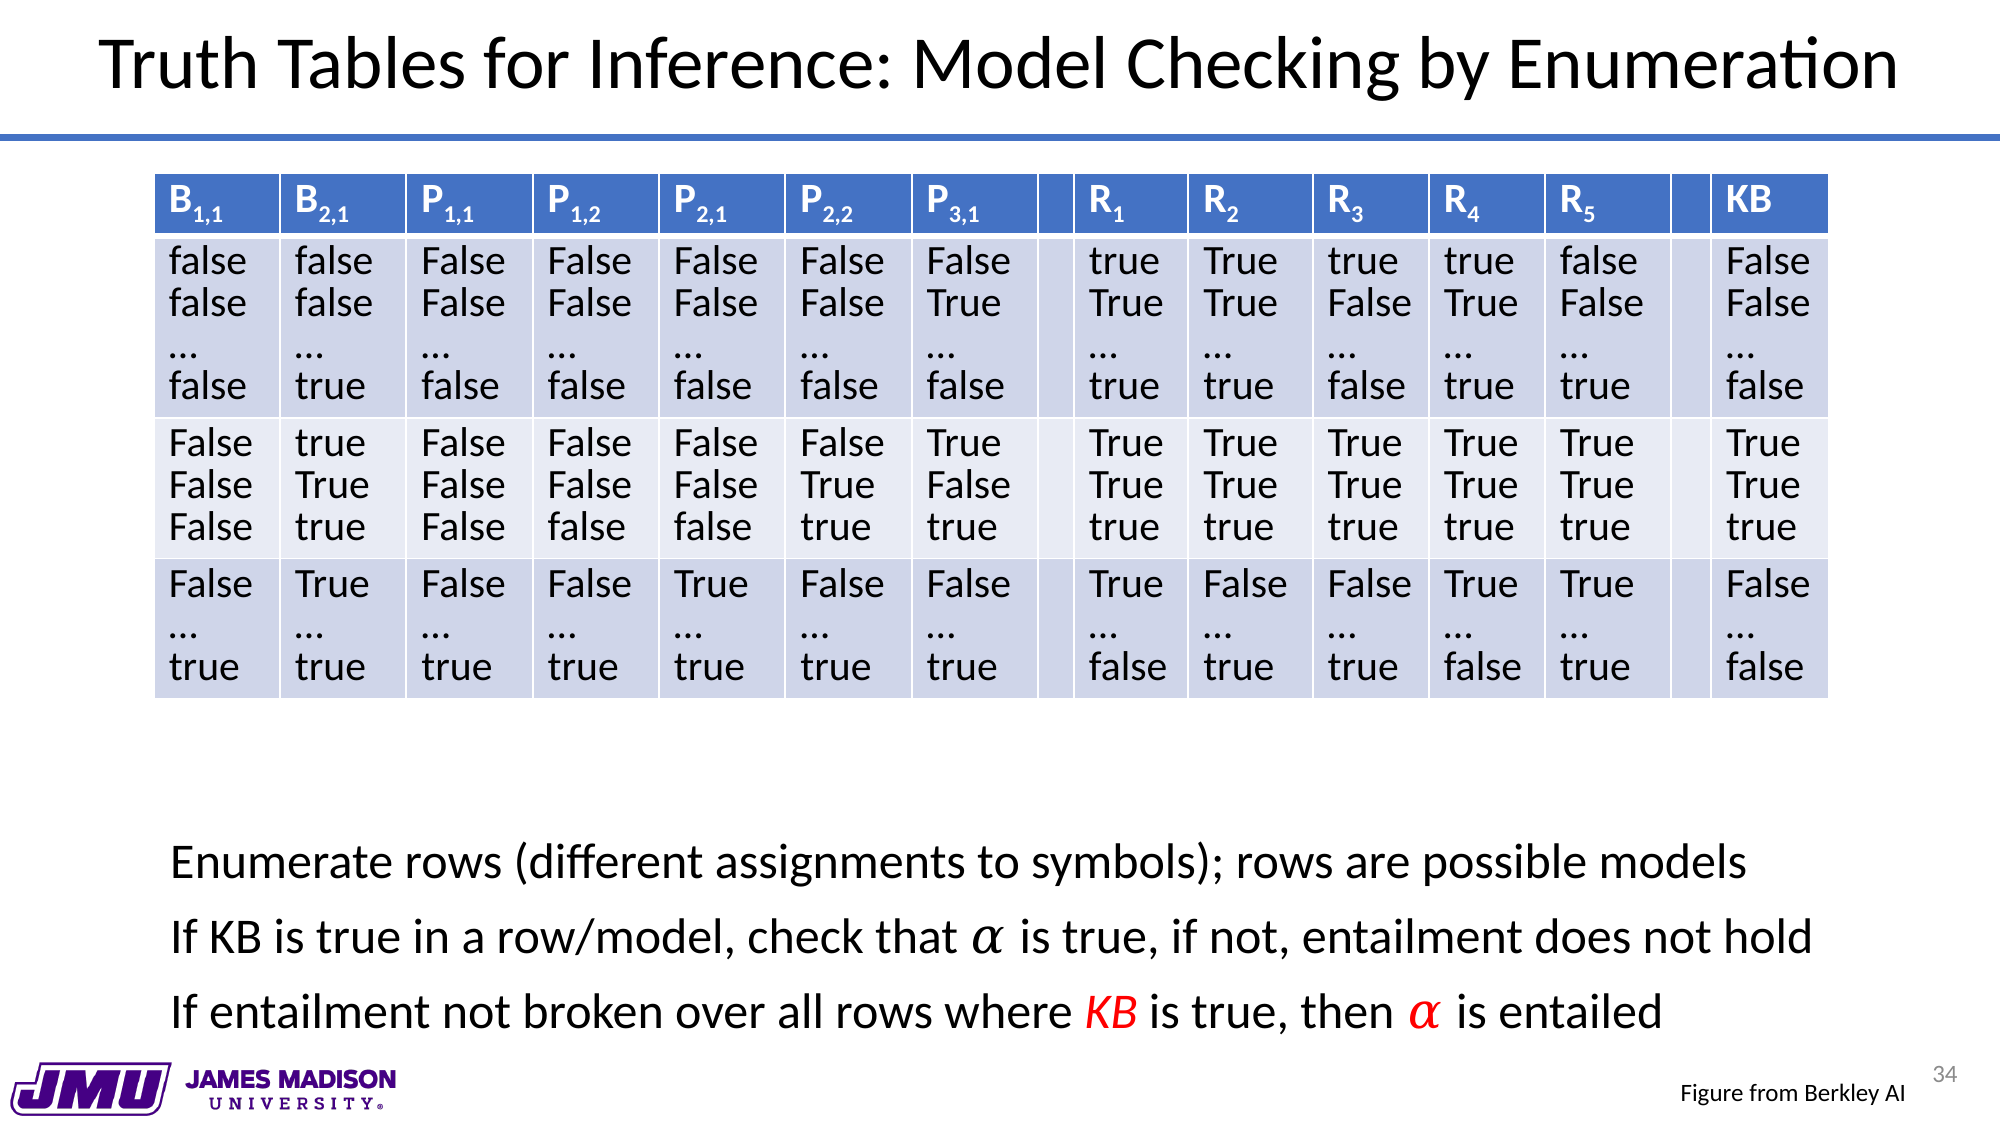

# Truth Tables for Inference: Model Checking by Enumeration
| B1,1 | B2,1 | P1,1 | P1,2 | P2,1 | P2,2 | P3,1 |  | R1 | R2 | R3 | R4 | R5 |  | KB |
| --- | --- | --- | --- | --- | --- | --- | --- | --- | --- | --- | --- | --- | --- | --- |
| false false … false | false false … true | False False … false | False False … false | False False … false | False False … false | False True … false |  | true True … true | True True … true | true False … false | true True … true | false False … true |  | False False … false |
| False False False | true True true | False False False | False False false | False False false | False True true | True False true |  | True True true | True True true | True True true | True True true | True True true |  | True True true |
| False … true | True … true | False … true | False … true | True … true | False … true | False … true |  | True … false | False … true | False … true | True … false | True … true |  | False … false |
Enumerate rows (different assignments to symbols); rows are possible models
If KB is true in a row/model, check that 𝛼 is true, if not, entailment does not hold
If entailment not broken over all rows where KB is true, then 𝛼 is entailed
34
Figure from Berkley AI